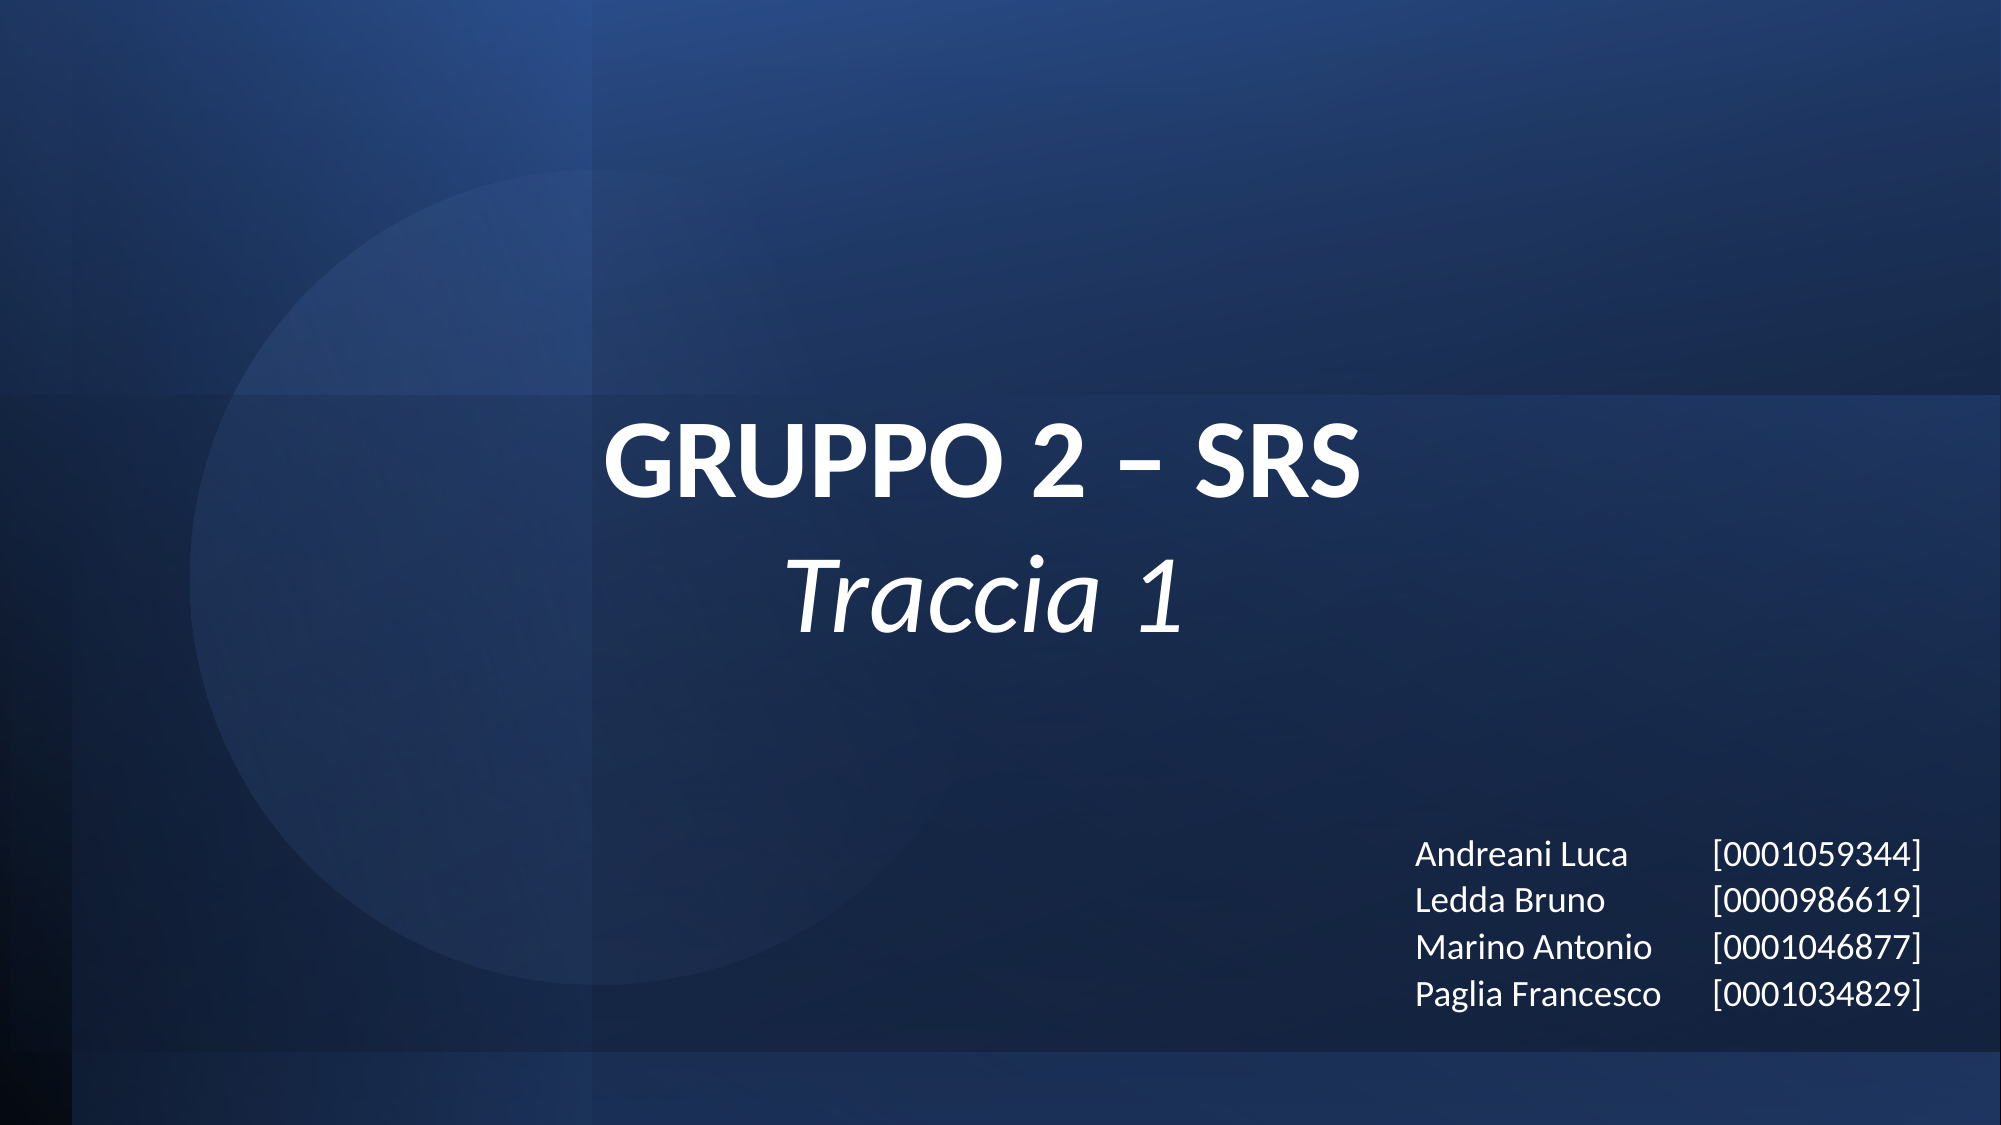

GRUPPO 2 – SRS
Traccia 1

# Andreani Luca	[0001059344] Ledda Bruno	[0000986619] Marino Antonio	[0001046877] Paglia Francesco	[0001034829]